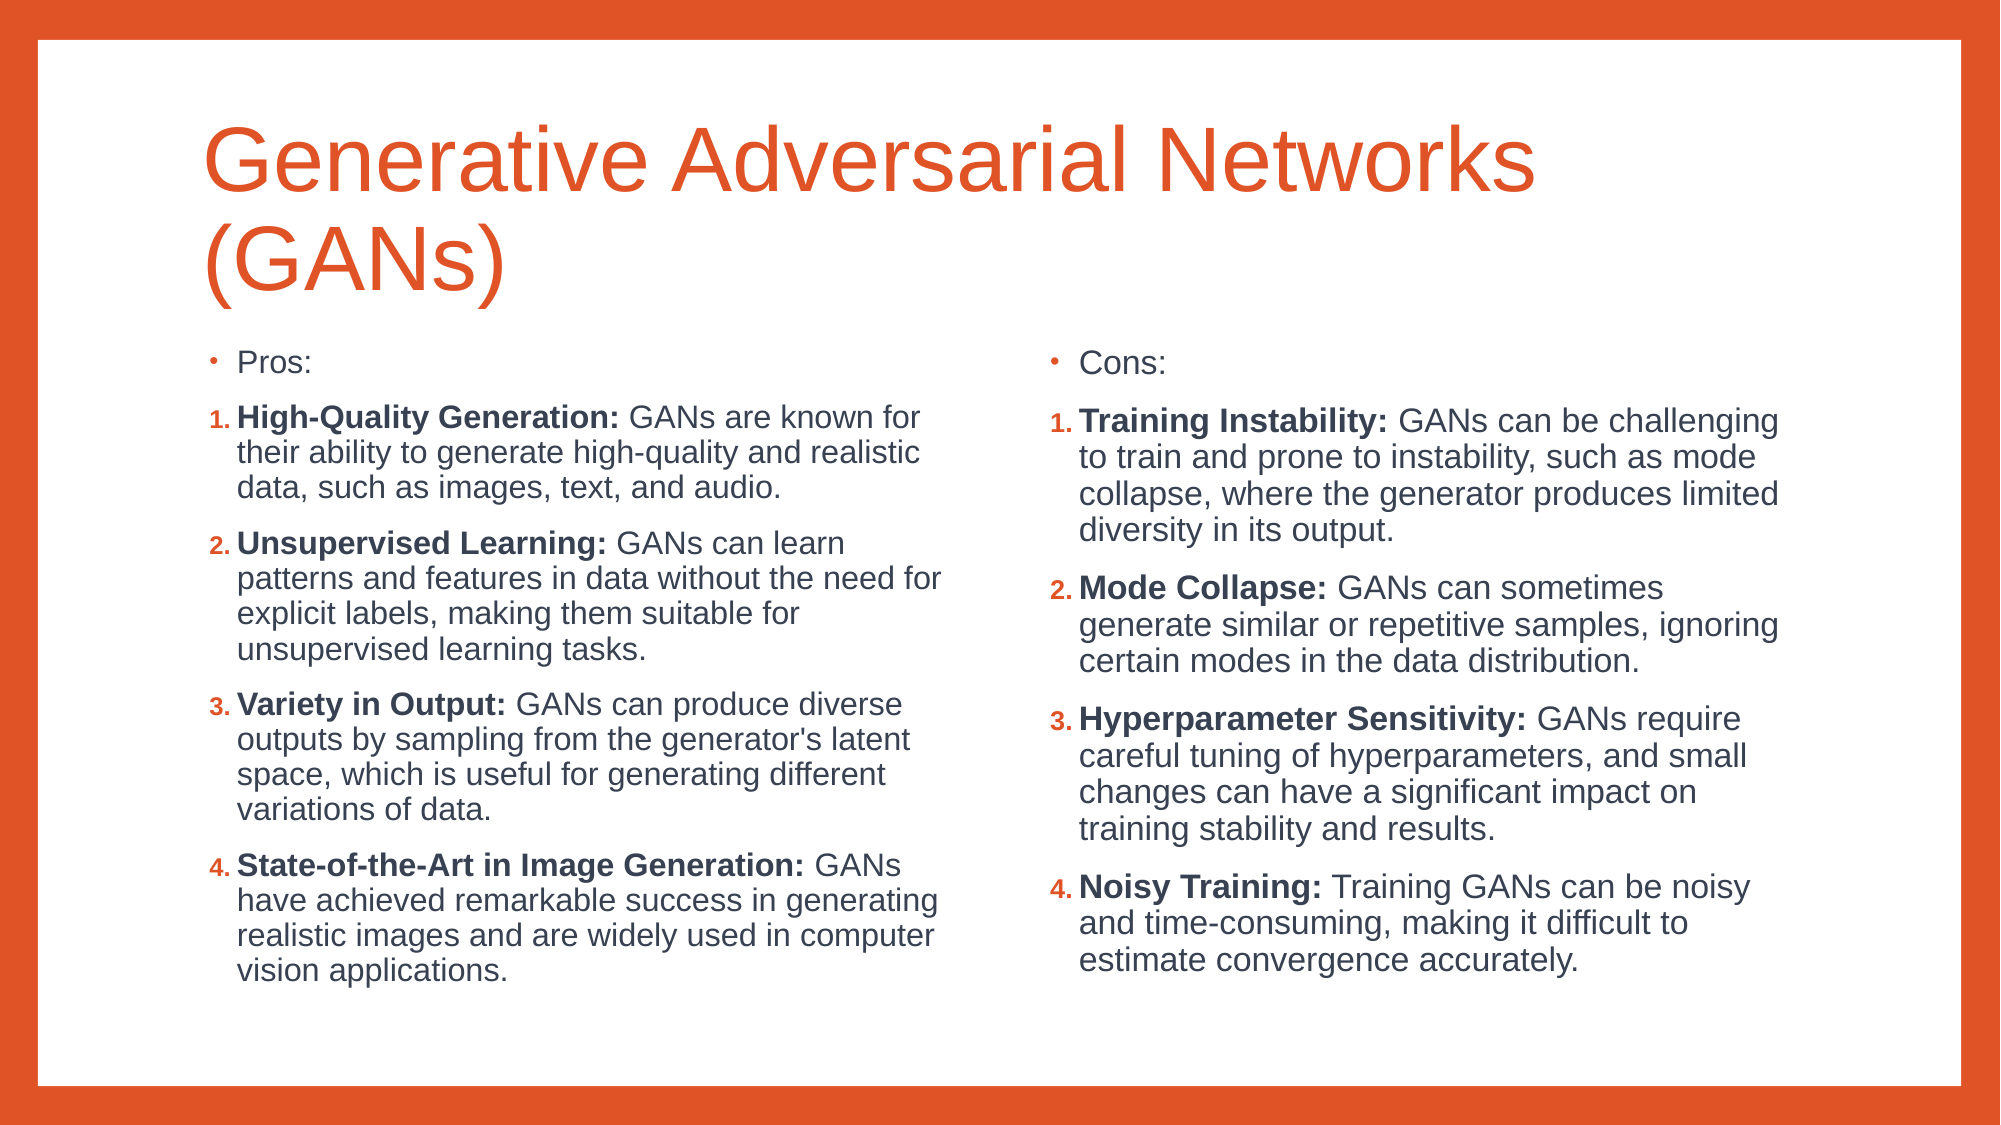

# Generative Adversarial Networks (GANs)
Pros:
High-Quality Generation: GANs are known for their ability to generate high-quality and realistic data, such as images, text, and audio.
Unsupervised Learning: GANs can learn patterns and features in data without the need for explicit labels, making them suitable for unsupervised learning tasks.
Variety in Output: GANs can produce diverse outputs by sampling from the generator's latent space, which is useful for generating different variations of data.
State-of-the-Art in Image Generation: GANs have achieved remarkable success in generating realistic images and are widely used in computer vision applications.

Cons:
Training Instability: GANs can be challenging to train and prone to instability, such as mode collapse, where the generator produces limited diversity in its output.
Mode Collapse: GANs can sometimes generate similar or repetitive samples, ignoring certain modes in the data distribution.
Hyperparameter Sensitivity: GANs require careful tuning of hyperparameters, and small changes can have a significant impact on training stability and results.
Noisy Training: Training GANs can be noisy and time-consuming, making it difficult to estimate convergence accurately.